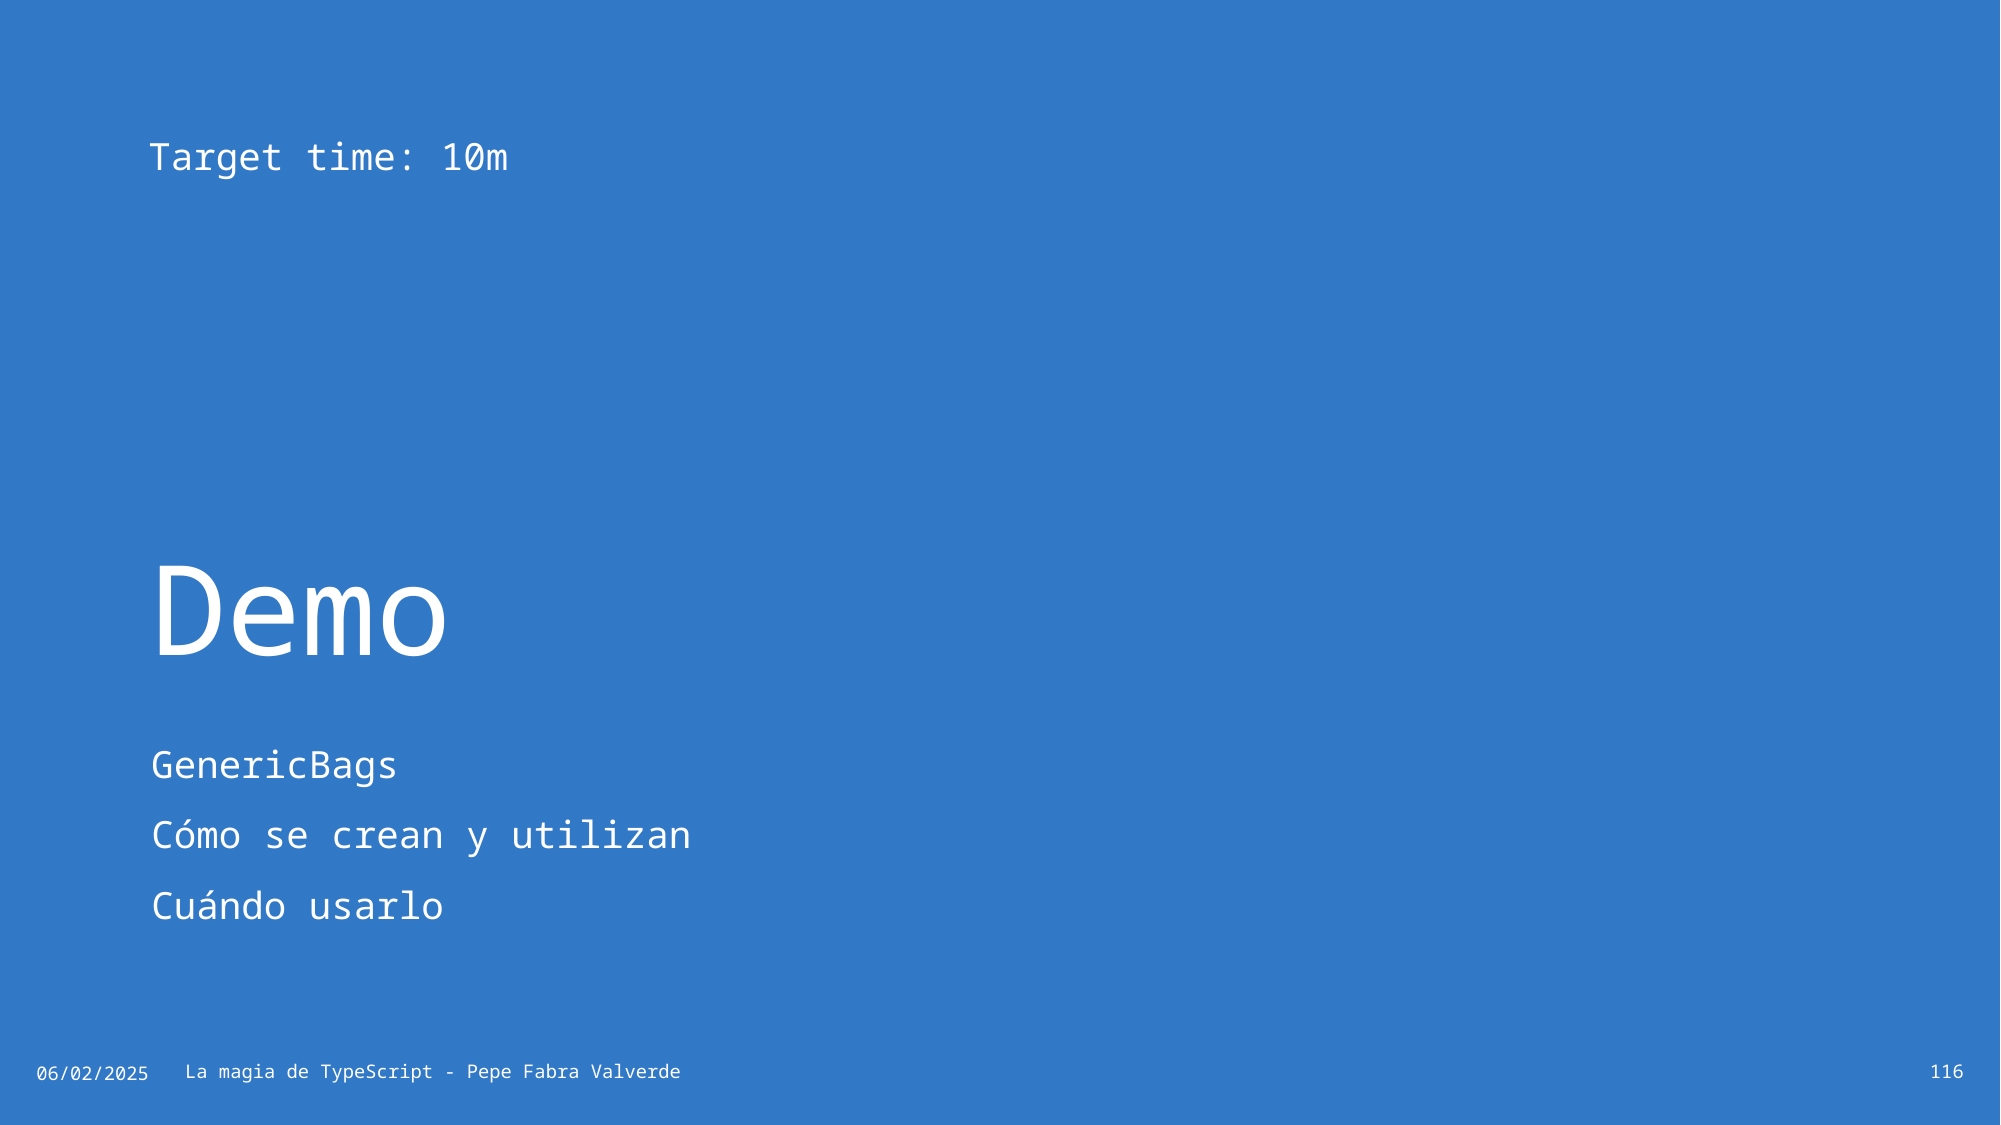

# Demo
Target time: 10m
GenericBags
Cómo se crean y utilizan
Cuándo usarlo
06/02/2025
La magia de TypeScript - Pepe Fabra Valverde
116